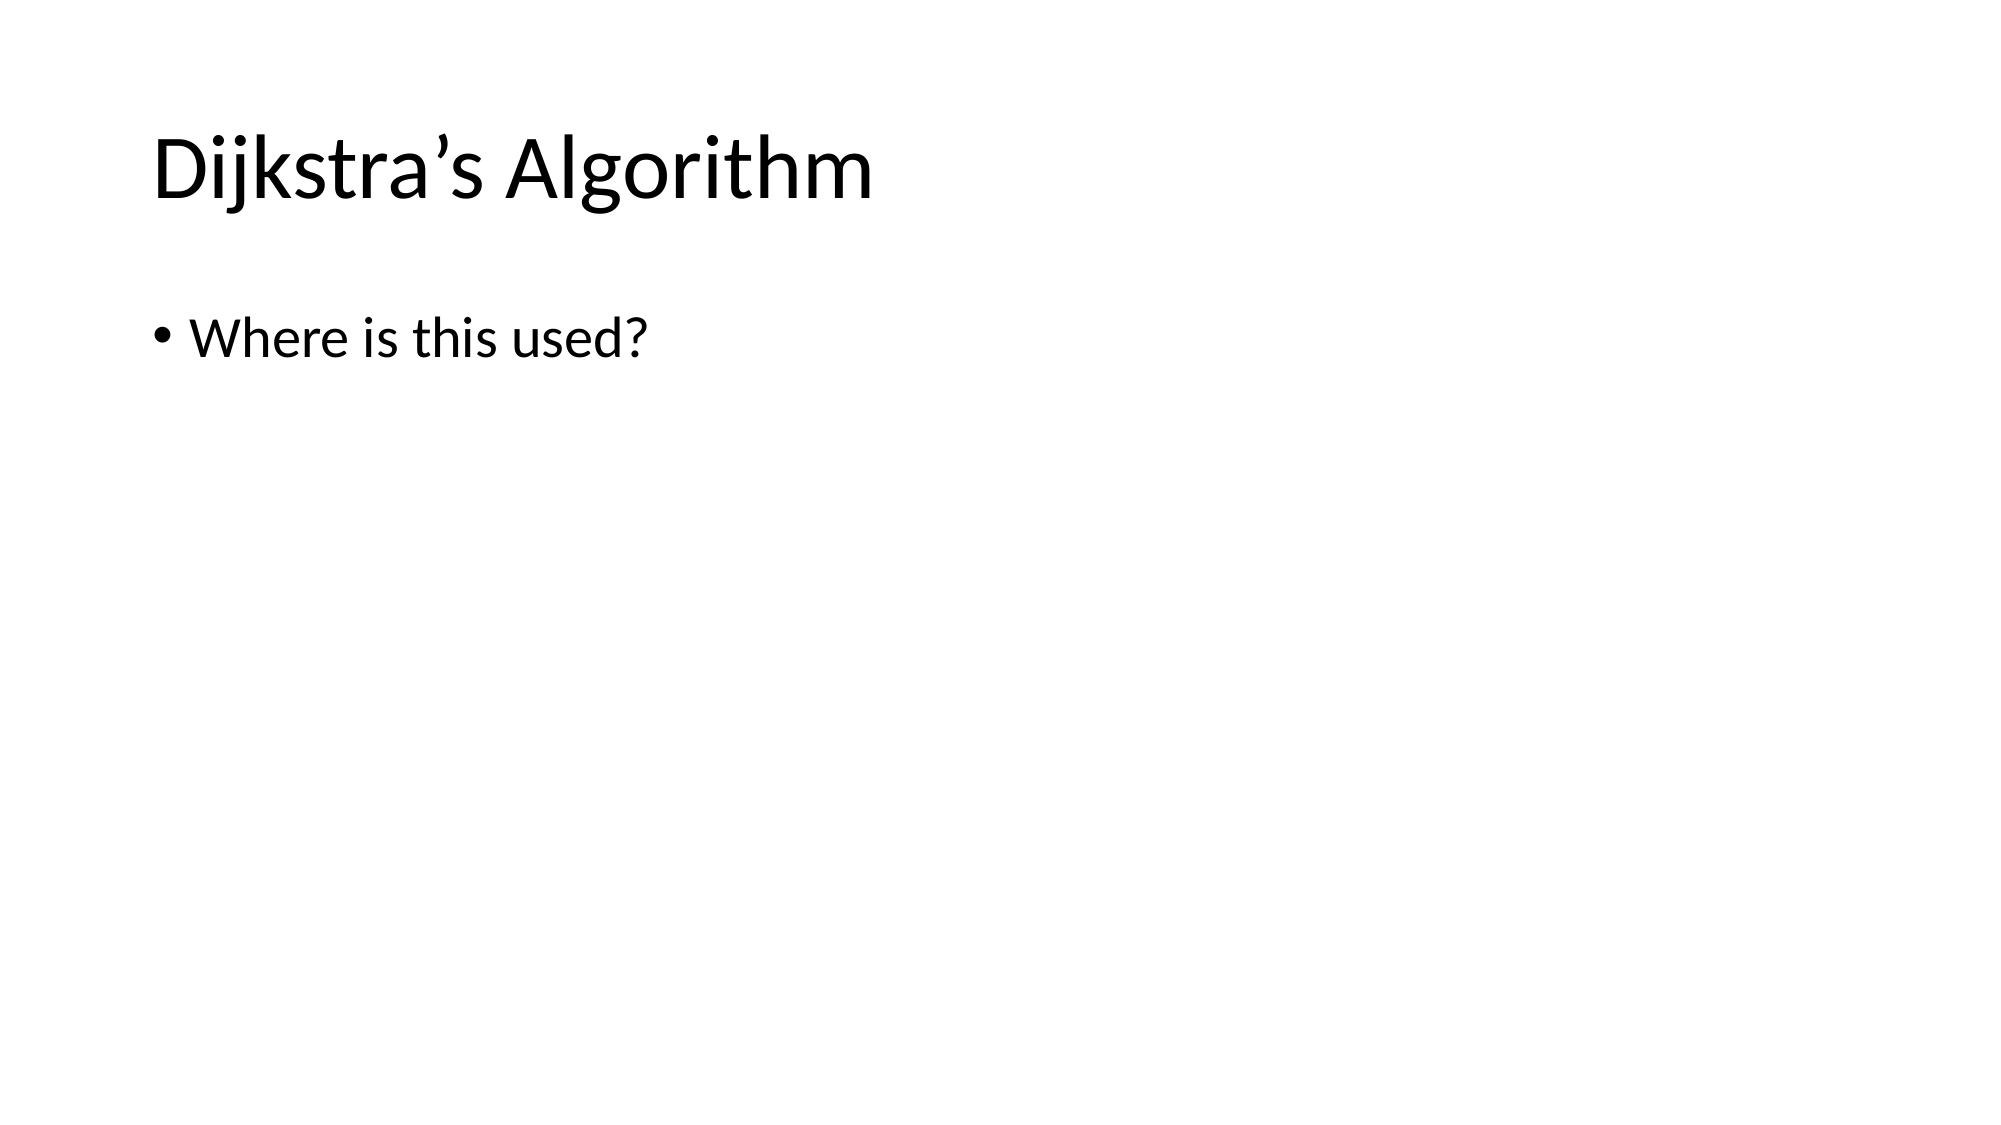

# Dijkstra’s Algorithm
Where is this used?